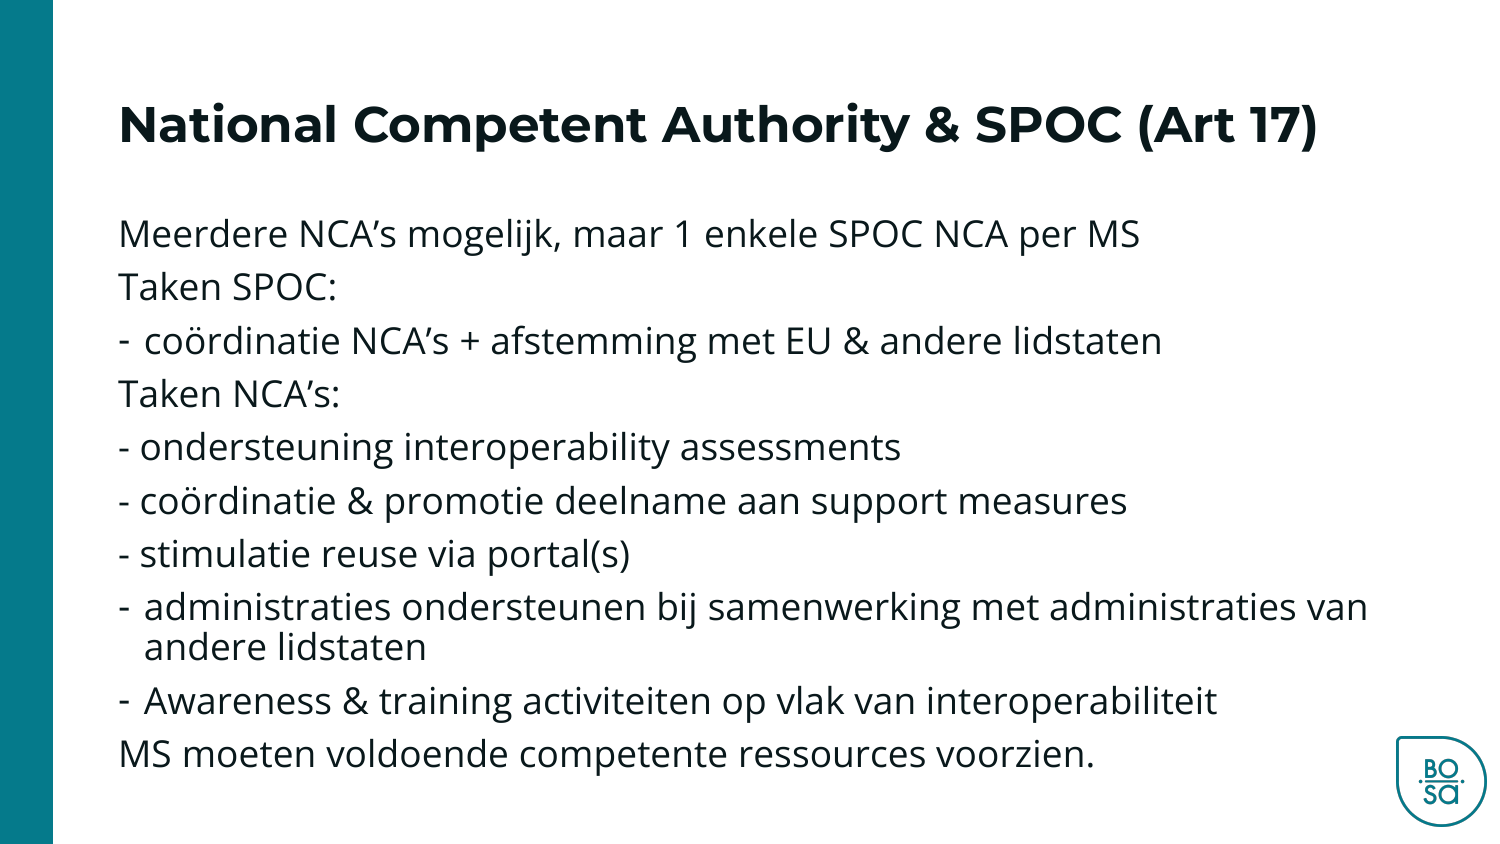

# National Competent Authority & SPOC (Art 17)
Meerdere NCA’s mogelijk, maar 1 enkele SPOC NCA per MS
Taken SPOC:
coördinatie NCA’s + afstemming met EU & andere lidstaten
Taken NCA’s:
- ondersteuning interoperability assessments
- coördinatie & promotie deelname aan support measures
- stimulatie reuse via portal(s)
administraties ondersteunen bij samenwerking met administraties van andere lidstaten
Awareness & training activiteiten op vlak van interoperabiliteit
MS moeten voldoende competente ressources voorzien.